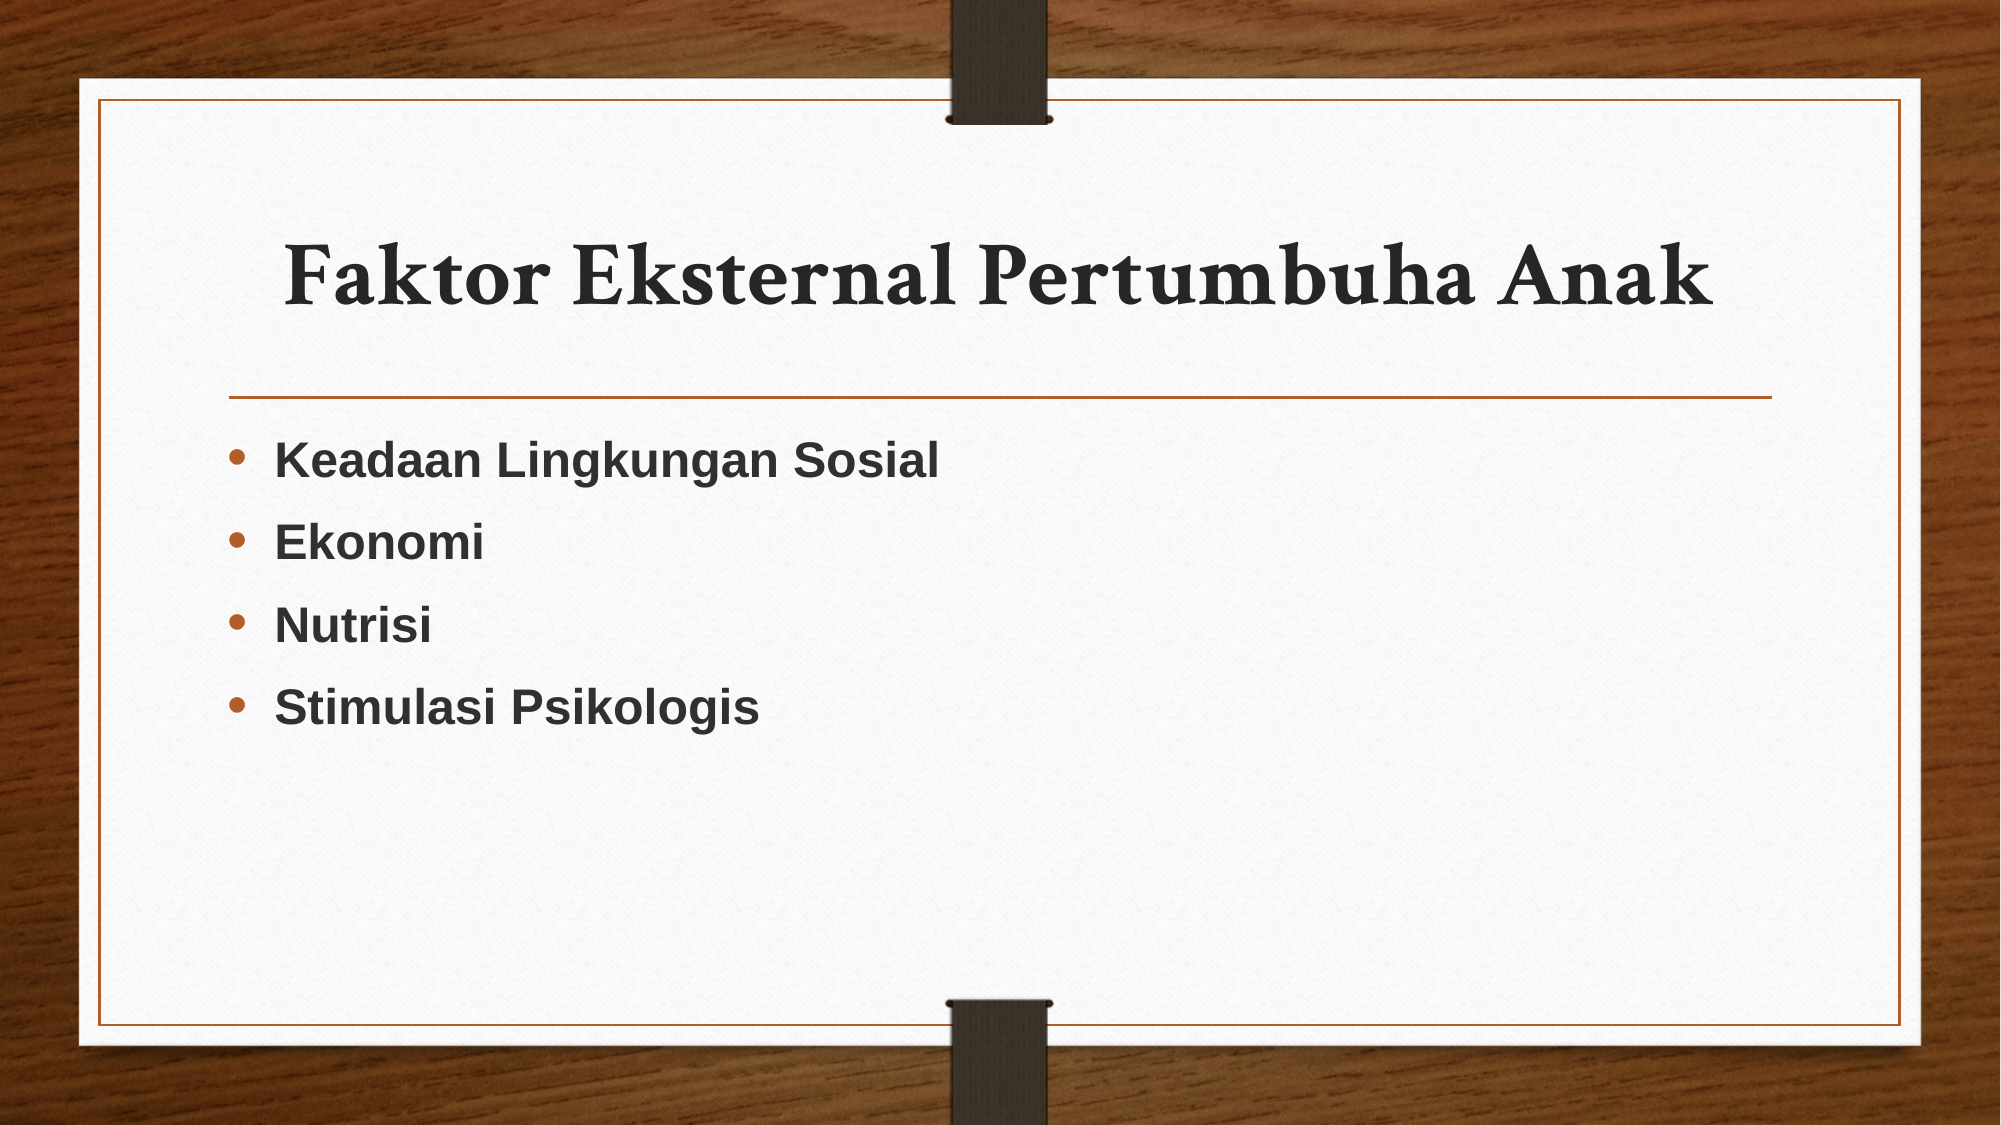

# Faktor Eksternal Pertumbuha Anak
Keadaan Lingkungan Sosial
Ekonomi
Nutrisi
Stimulasi Psikologis